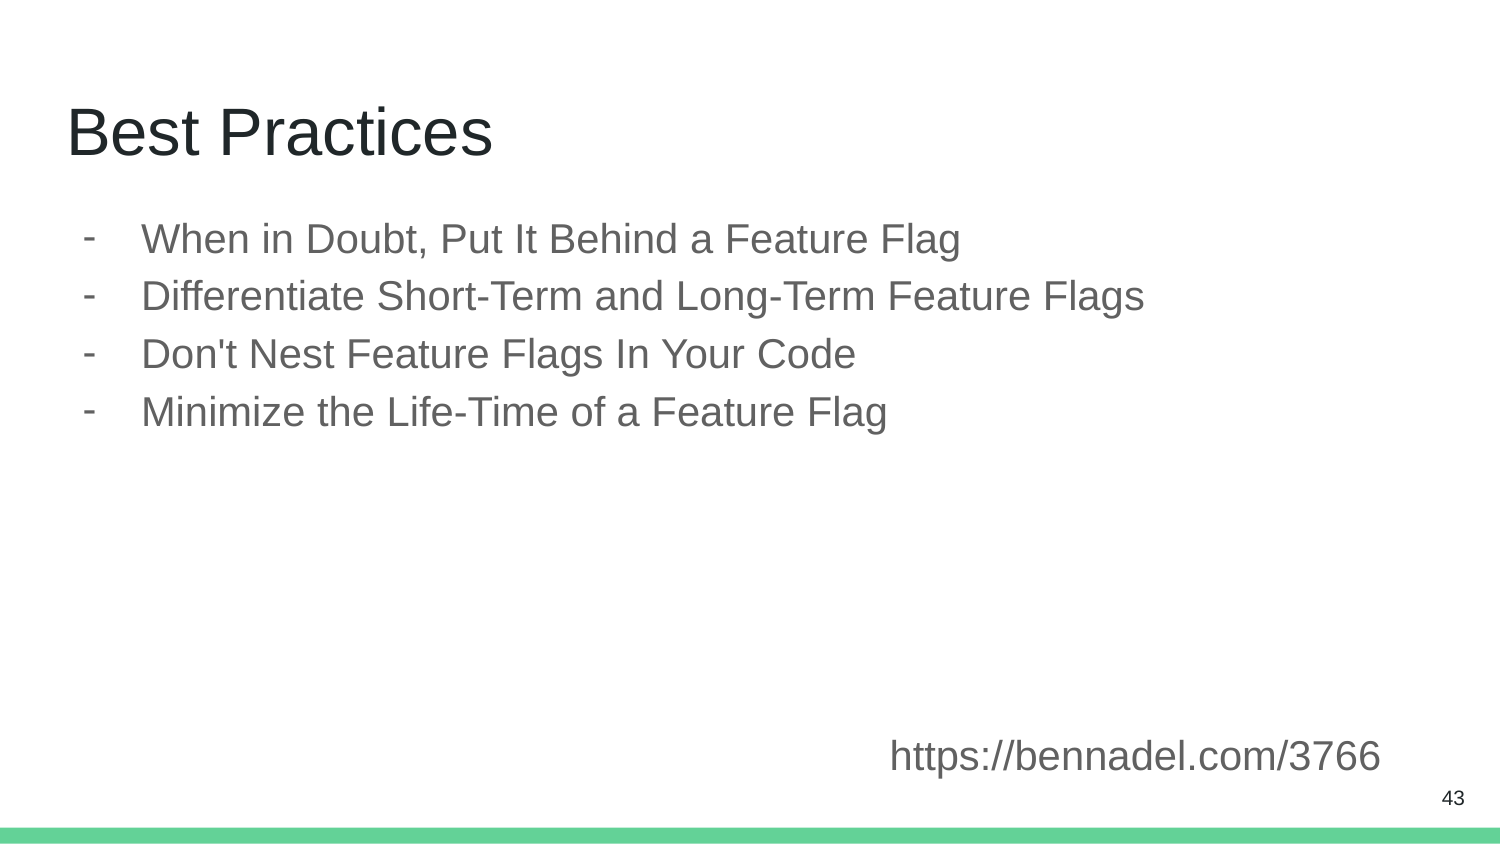

# Best Practices
When in Doubt, Put It Behind a Feature Flag
Differentiate Short-Term and Long-Term Feature Flags
Don't Nest Feature Flags In Your Code
Minimize the Life-Time of a Feature Flag
https://bennadel.com/3766
43